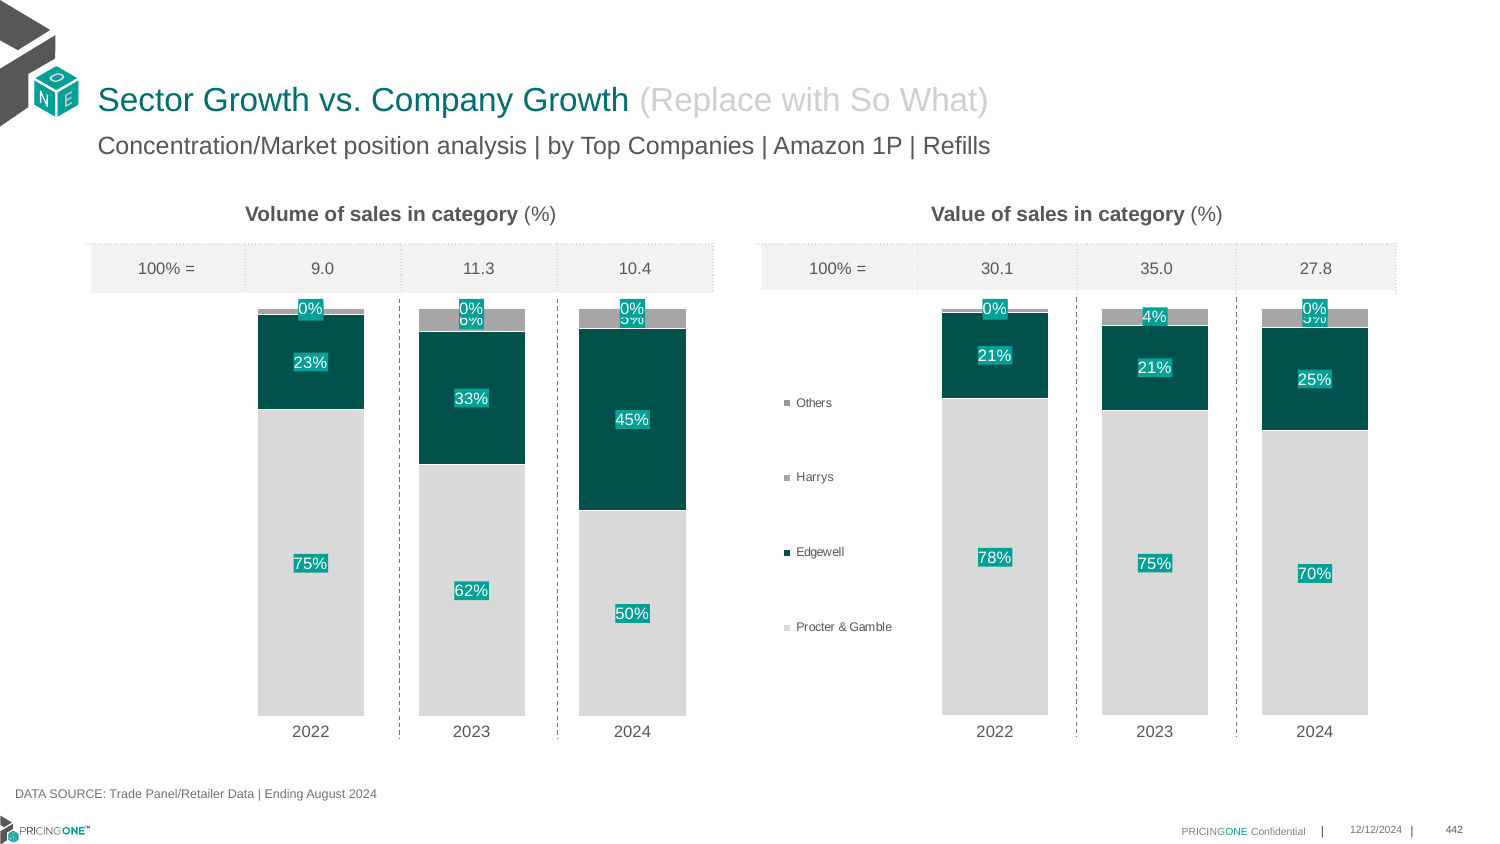

# Sector Growth vs. Company Growth (Replace with So What)
Concentration/Market position analysis | by Top Companies | Amazon 1P | Refills
| Volume of sales in category (%) |  |  |  |
| --- | --- | --- | --- |
| 100% = | 9.0 | 11.3 | 10.4 |
| Value of sales in category (%) |  |  |  |
| --- | --- | --- | --- |
| 100% = | 30.1 | 35.0 | 27.8 |

### Chart

| Category | Procter & Gamble | Edgewell | Harrys | Others |
|---|---|---|---|---|
| 2022 | 0.7513651497420972 | 0.23377256405492858 | 0.014862286202974171 | 0.0 |
| 2023 | 0.6163842676714593 | 0.3270734339729057 | 0.05654229835563506 | 0.0 |
| 2024 | 0.5045401368945724 | 0.4455771747036185 | 0.04974691131247037 | 0.00013577708933871924 |

### Chart

| Category | Procter & Gamble | Edgewell | Harrys | Others |
|---|---|---|---|---|
| 2022 | 0.7785332759102099 | 0.21125749405940797 | 0.010209230030382089 | 0.0 |
| 2023 | 0.7494744167722525 | 0.20865462479485006 | 0.0418709584328975 | 0.0 |
| 2024 | 0.6989294256286782 | 0.2543761546675253 | 0.04658566903272727 | 0.00010875067106924256 |
DATA SOURCE: Trade Panel/Retailer Data | Ending August 2024

12/12/2024
442